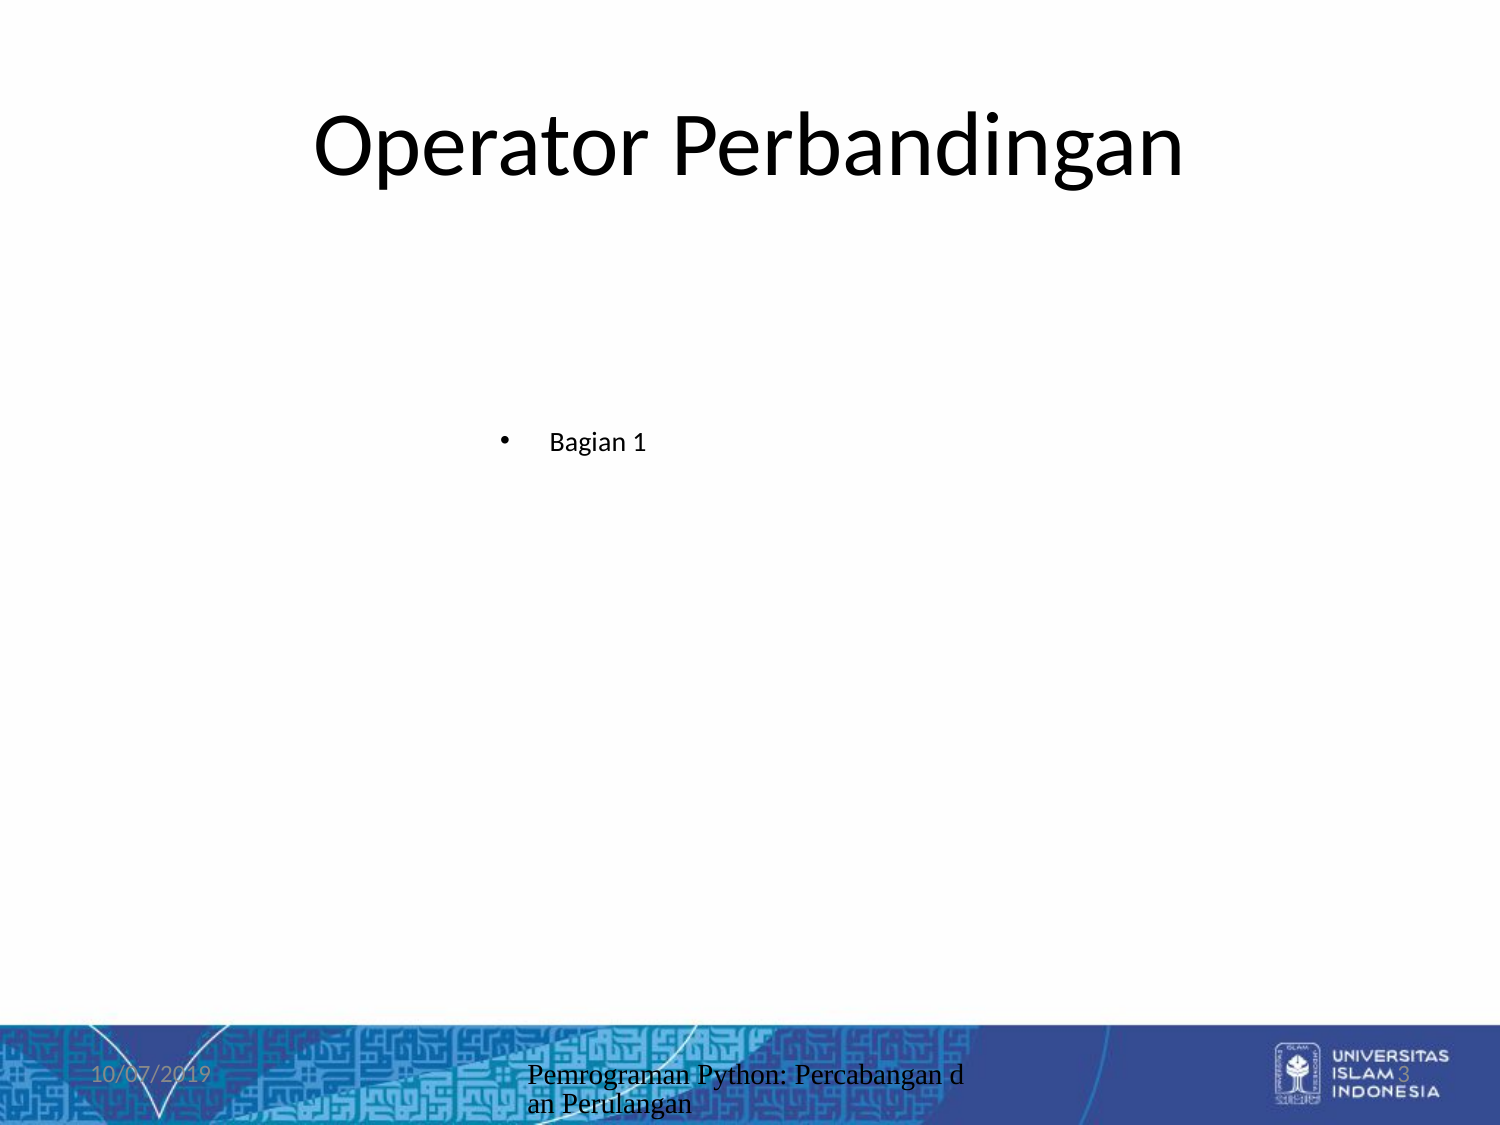

# Operator Perbandingan
Bagian 1
10/07/2019
Pemrograman Python: Percabangan dan Perulangan
3